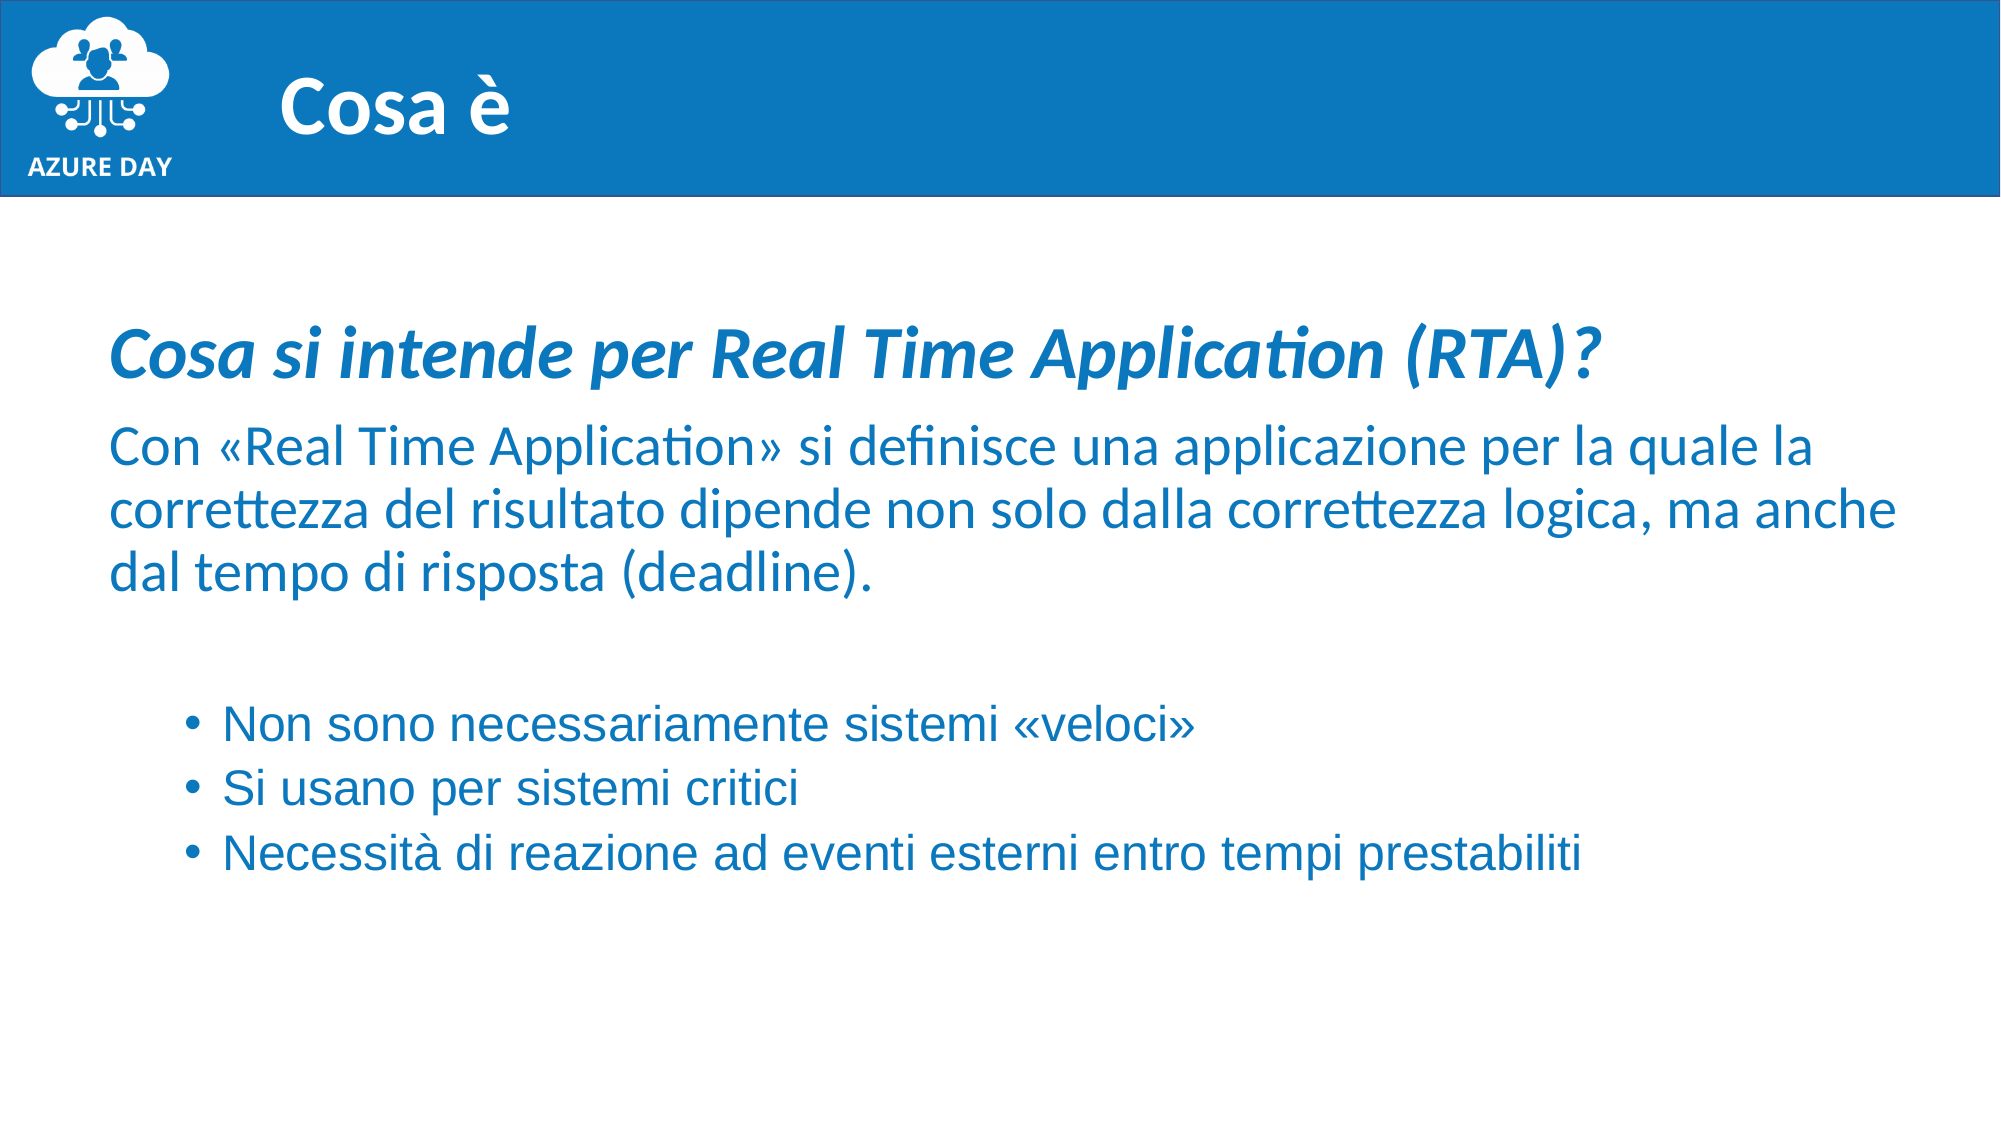

# Cosa è

Cosa si intende per Real Time Application (RTA)?
Con «Real Time Application» si definisce una applicazione per la quale la correttezza del risultato dipende non solo dalla correttezza logica, ma anche dal tempo di risposta (deadline).

Non sono necessariamente sistemi «veloci»
Si usano per sistemi critici
Necessità di reazione ad eventi esterni entro tempi prestabiliti